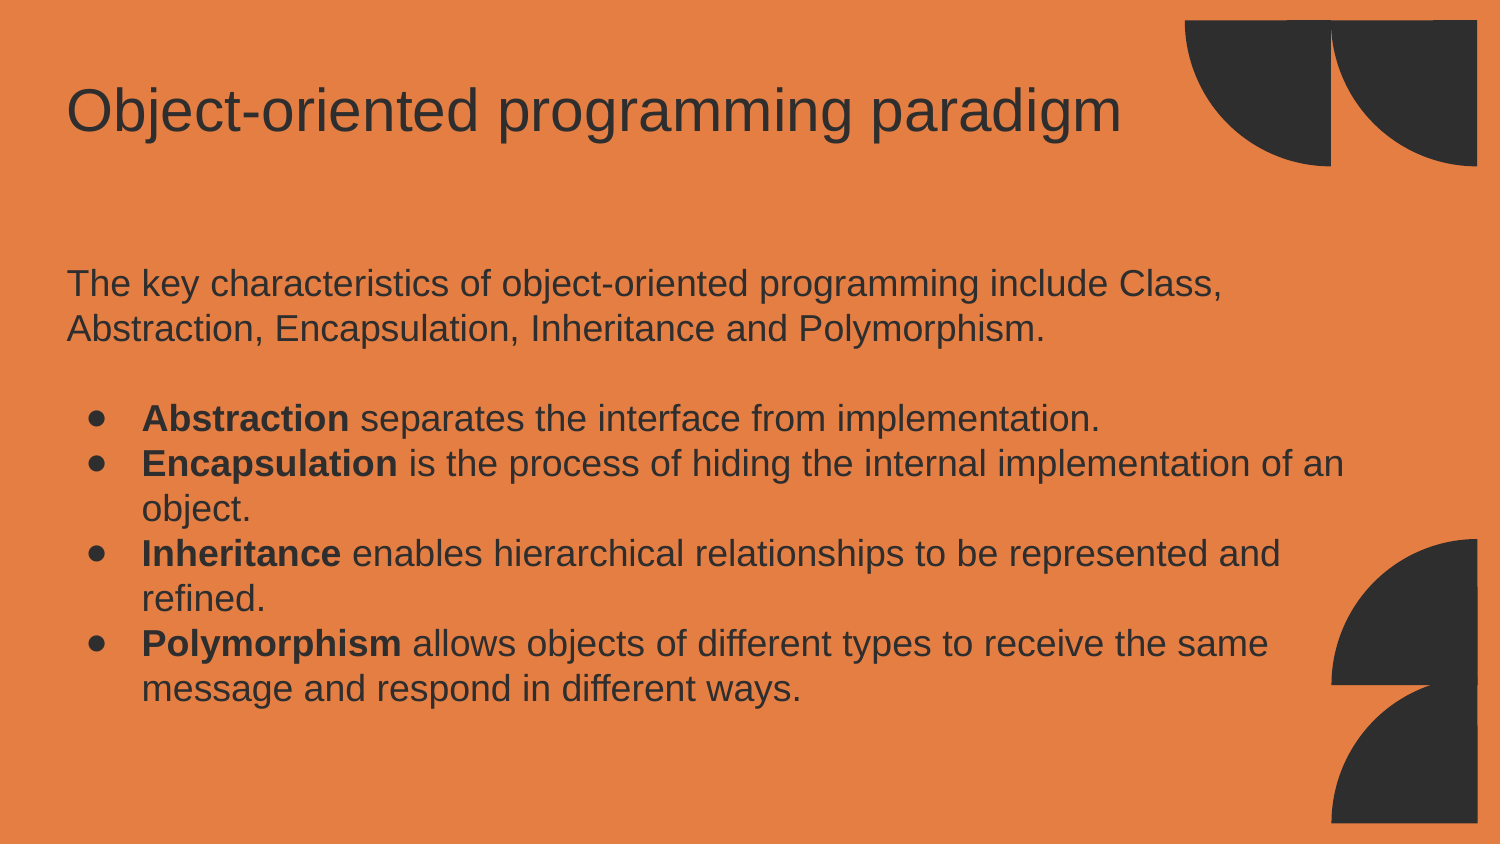

Object-oriented programming paradigm
The key characteristics of object-oriented programming include Class, Abstraction, Encapsulation, Inheritance and Polymorphism.

Abstraction separates the interface from implementation.
Encapsulation is the process of hiding the internal implementation of an object.
Inheritance enables hierarchical relationships to be represented and refined.
Polymorphism allows objects of different types to receive the same message and respond in different ways.